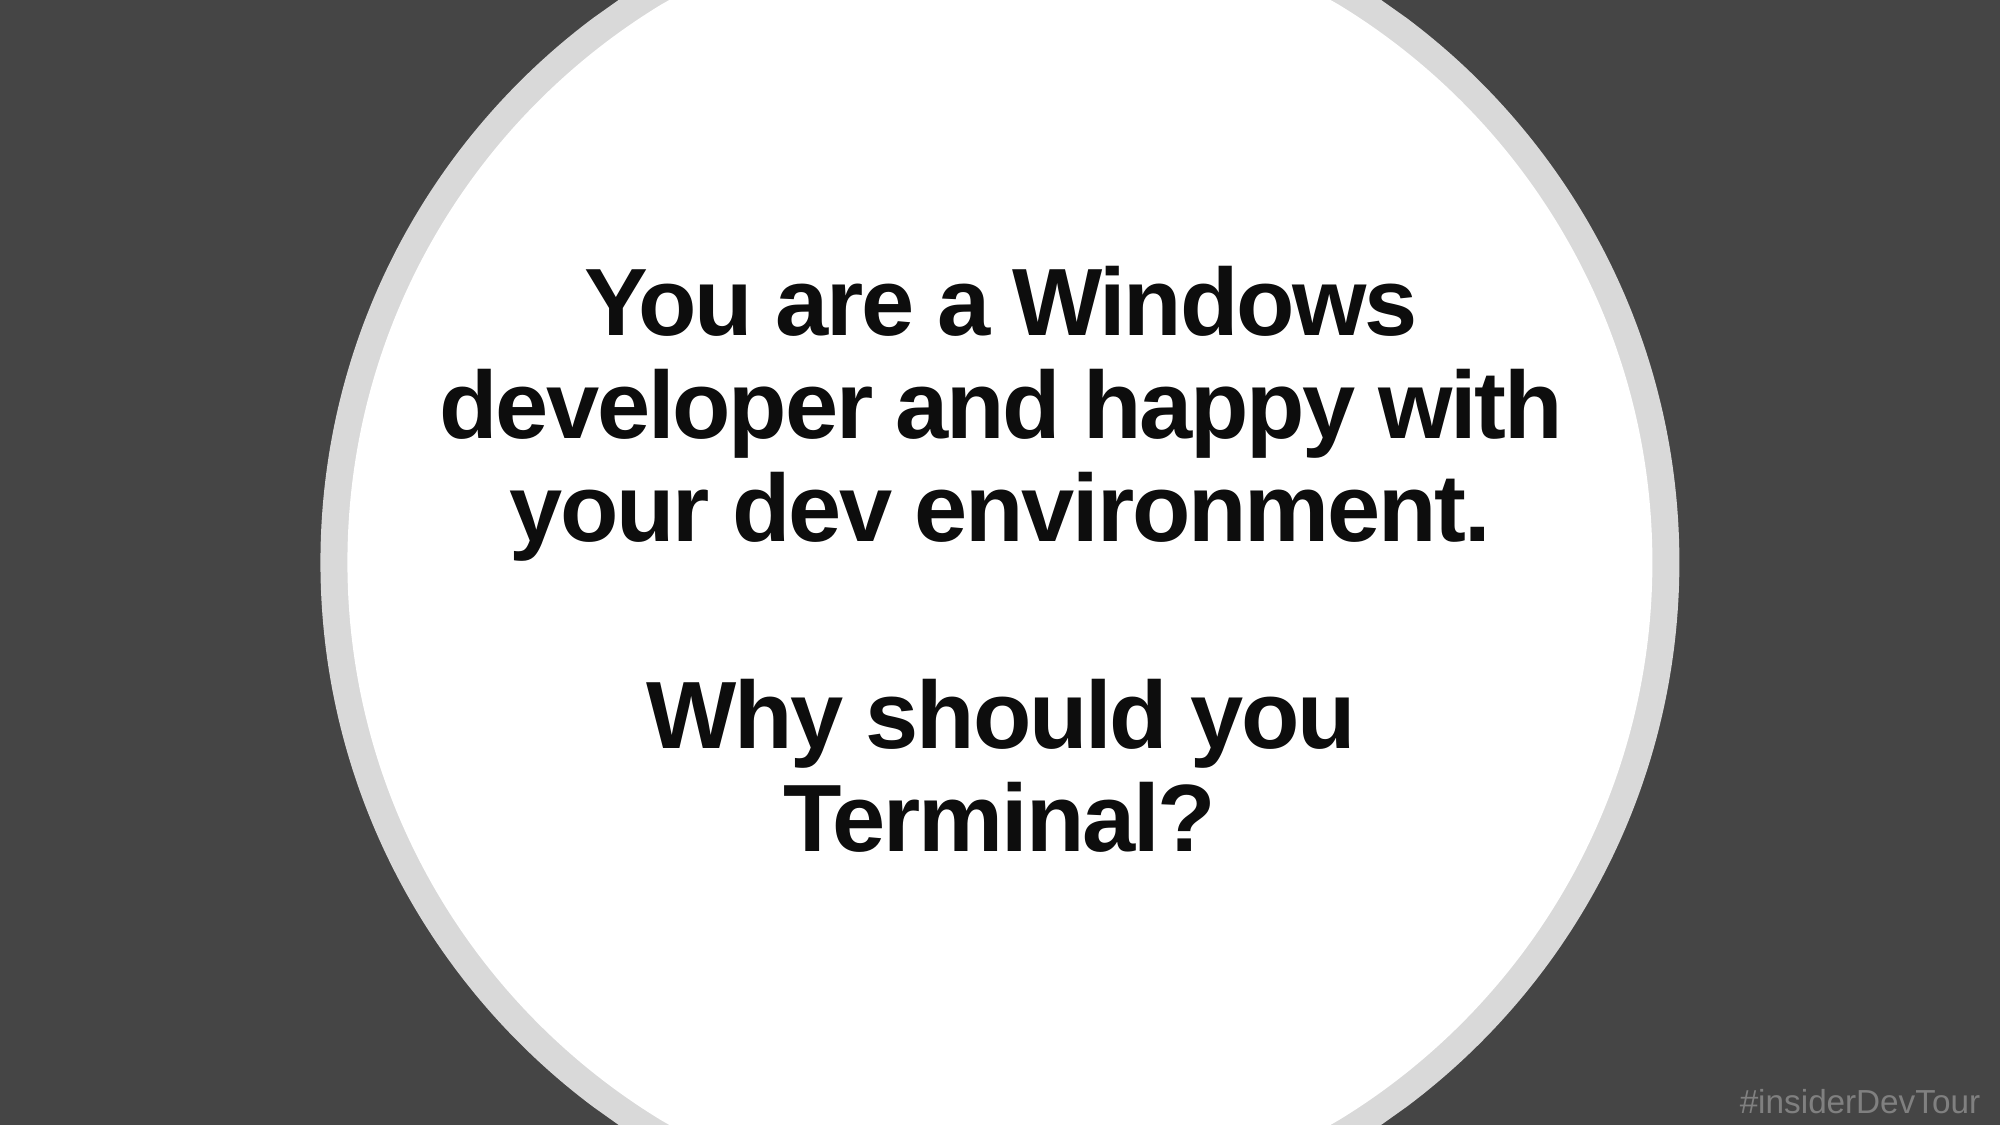

# You are a Windows developer and happy with your dev environment. Why should you Terminal?